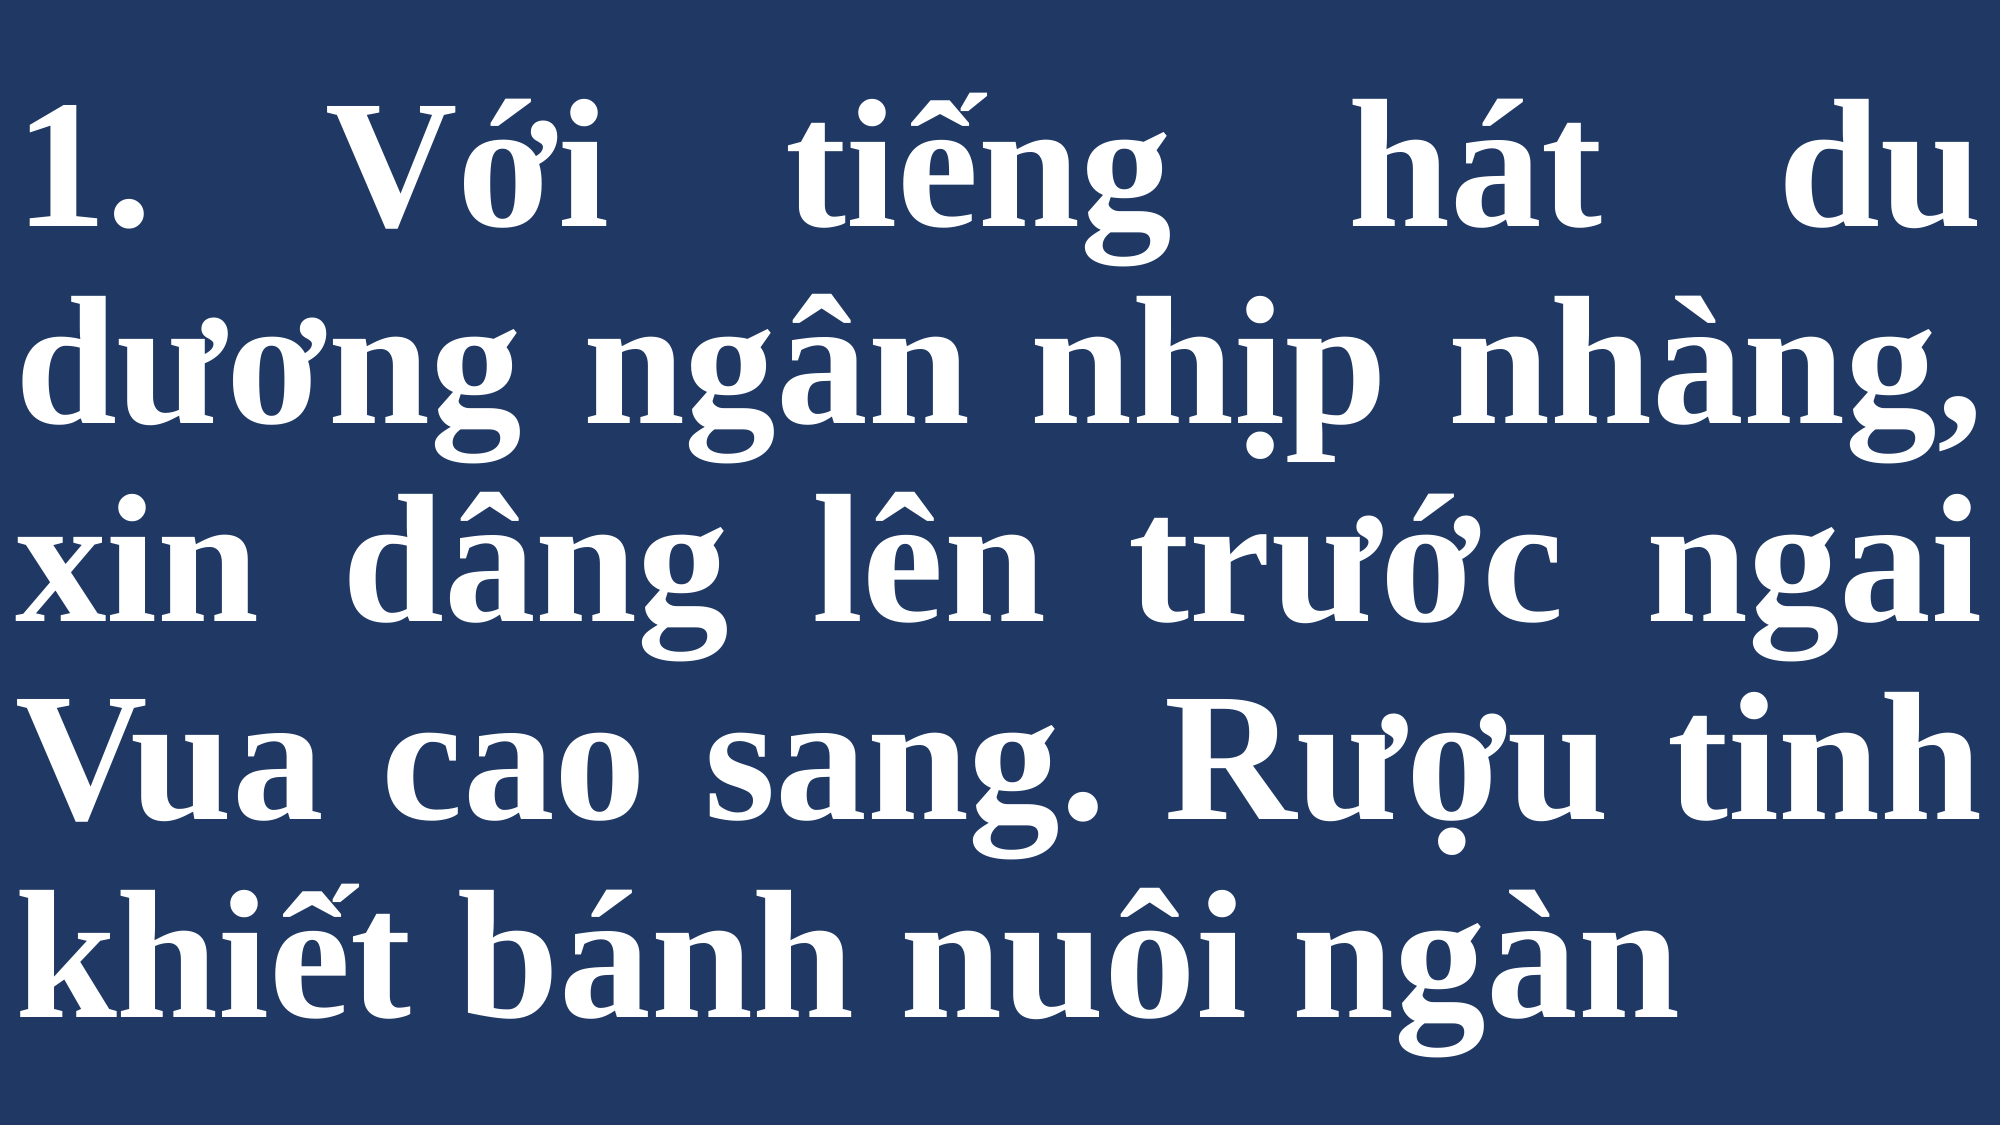

# 1. Với tiếng hát du dương ngân nhịp nhàng, xin dâng lên trước ngai Vua cao sang. Rượu tinh khiết bánh nuôi ngàn